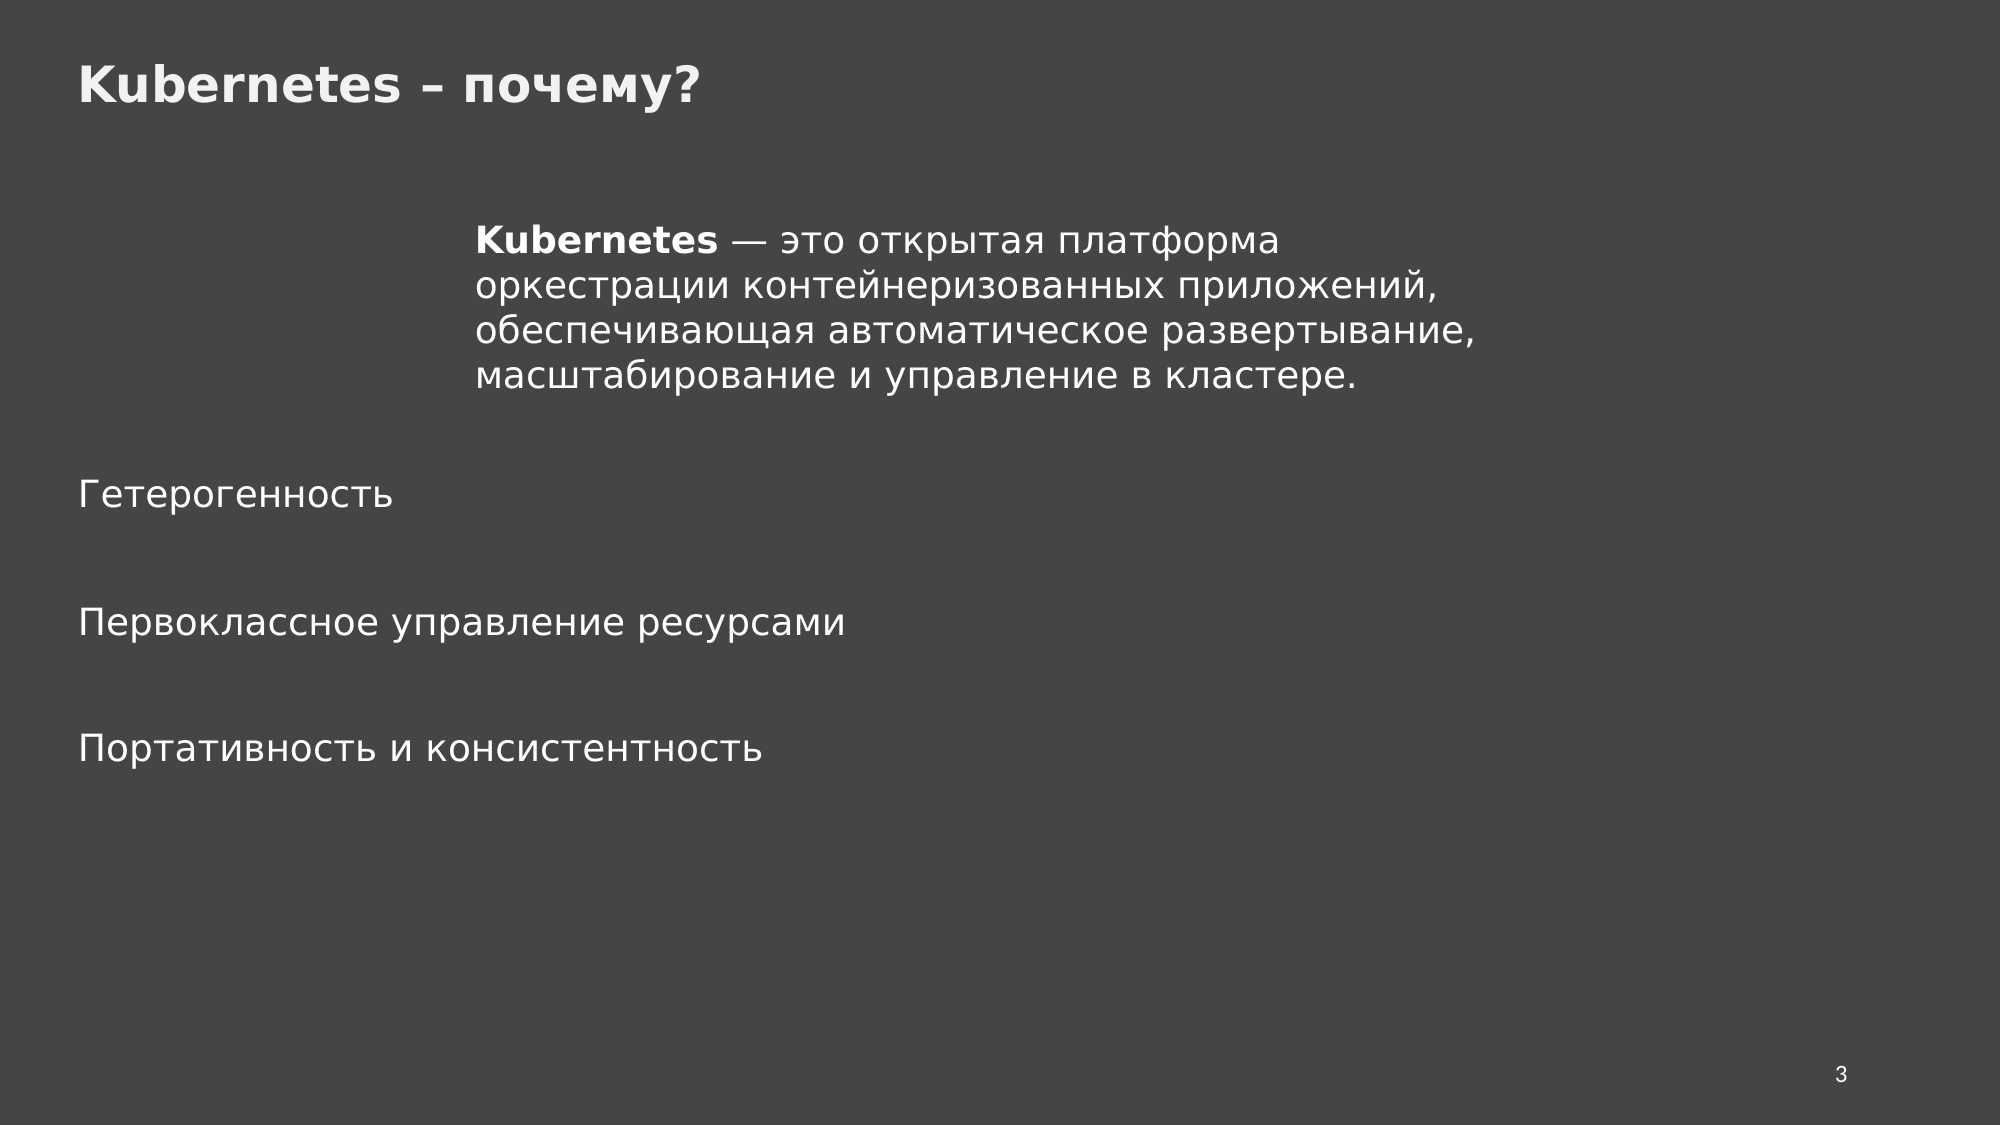

Kubernetes – почему?
Kubernetes — это открытая платформа оркестрации контейнеризованных приложений, обеспечивающая автоматическое развертывание, масштабирование и управление в кластере.
Гетерогенность
Первоклассное управление ресурсами
Портативность и консистентность
3